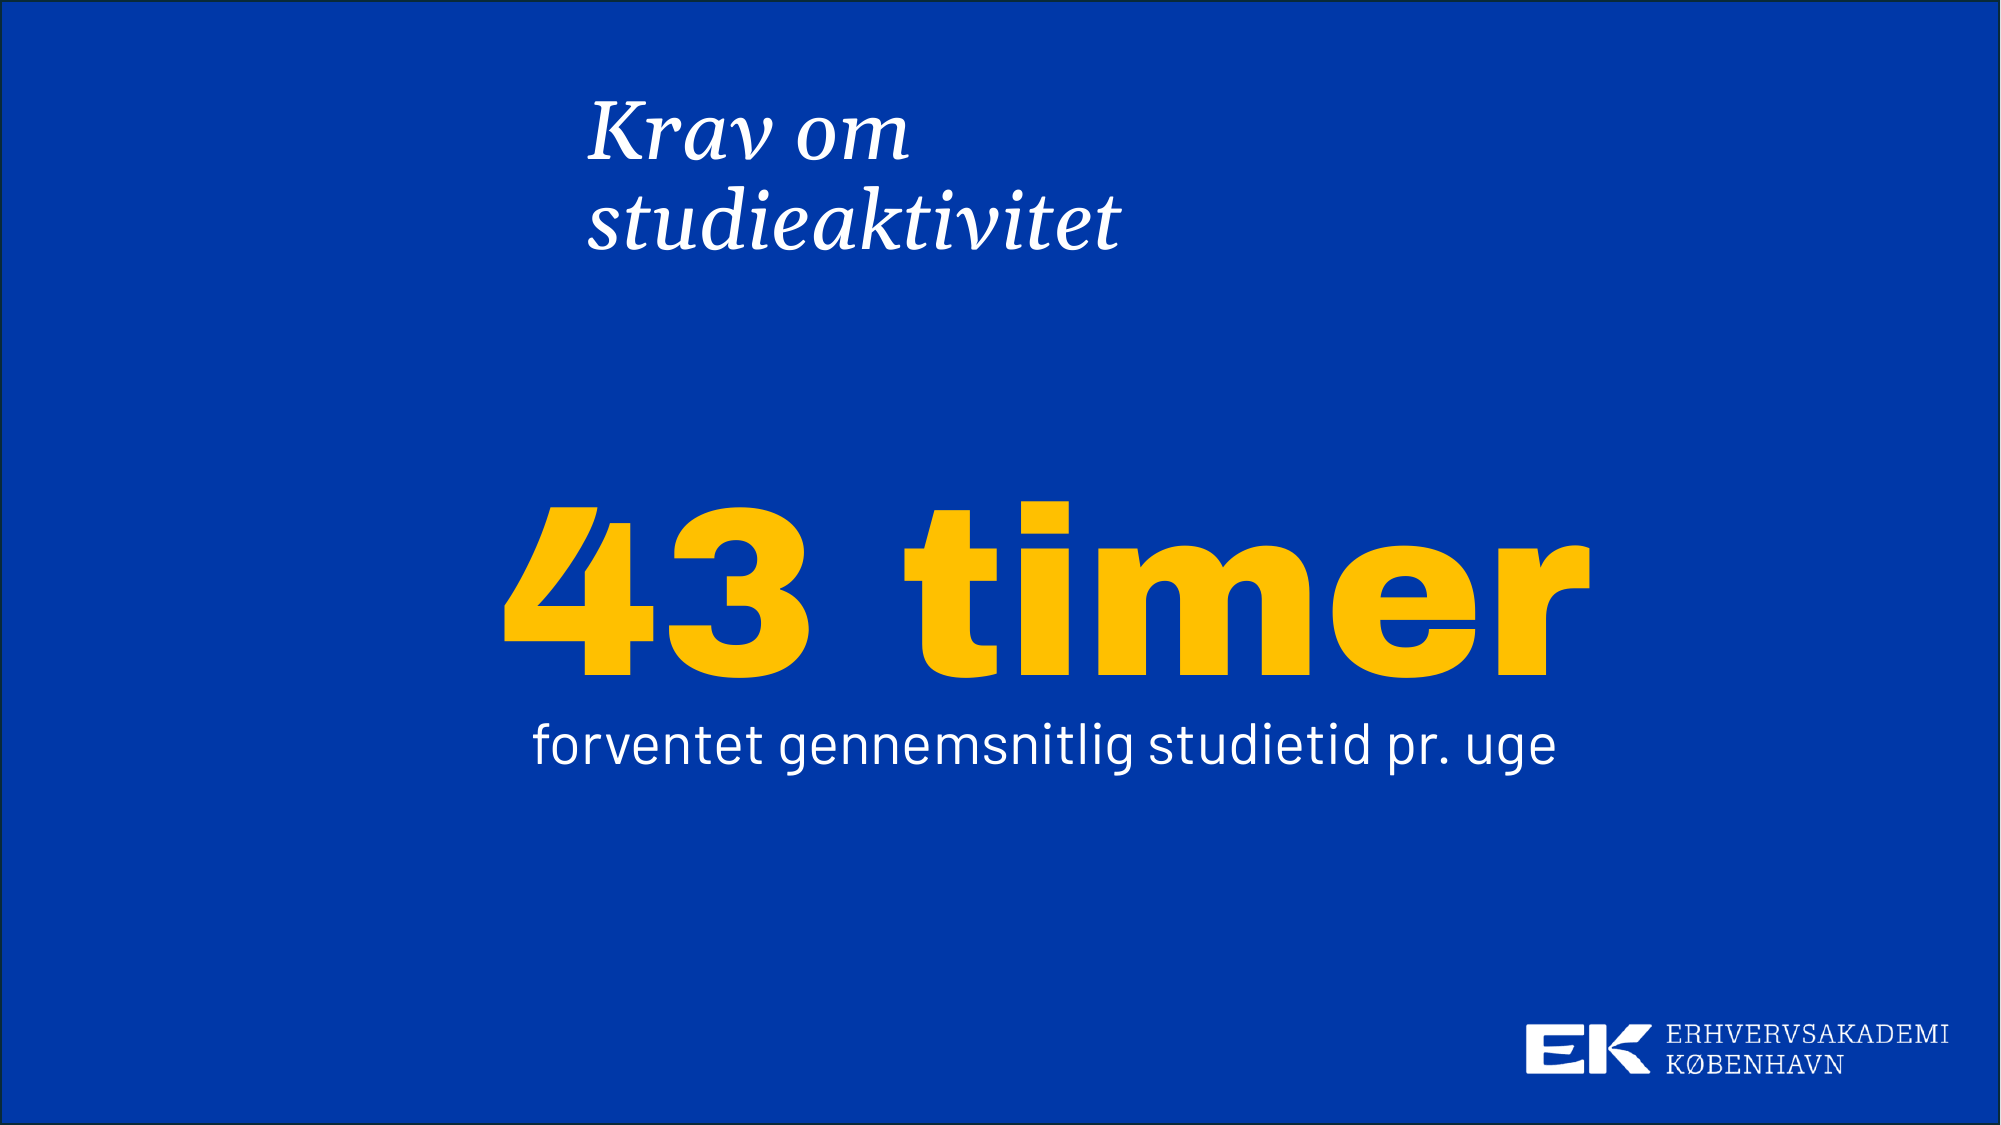

# Krav om studieaktivitet
43 timer
forventet gennemsnitlig studietid pr. uge